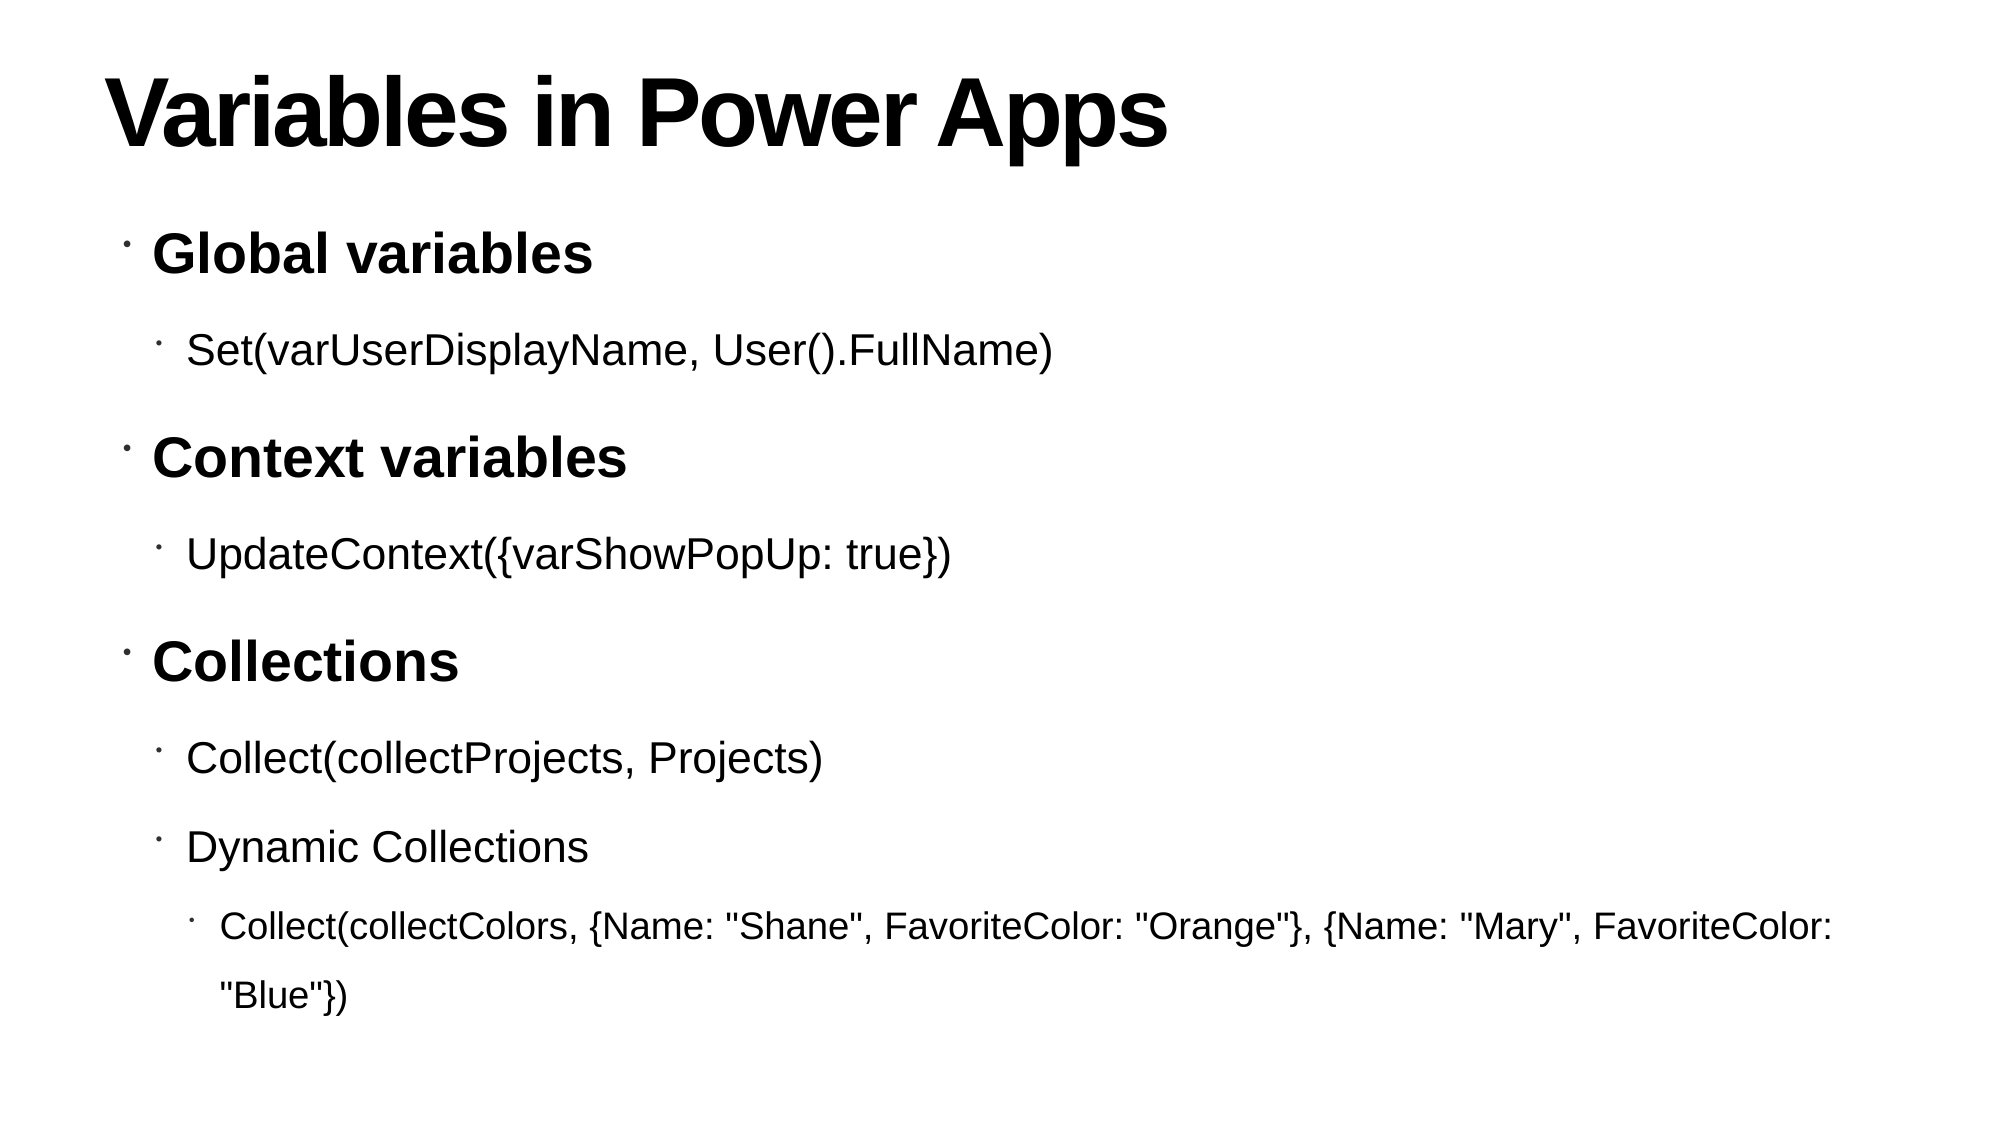

# Variables in Power Apps
Global variables
Set(varUserDisplayName, User().FullName)
Context variables
UpdateContext({varShowPopUp: true})
Collections
Collect(collectProjects, Projects)
Dynamic Collections
Collect(collectColors, {Name: "Shane", FavoriteColor: "Orange"}, {Name: "Mary", FavoriteColor: "Blue"})